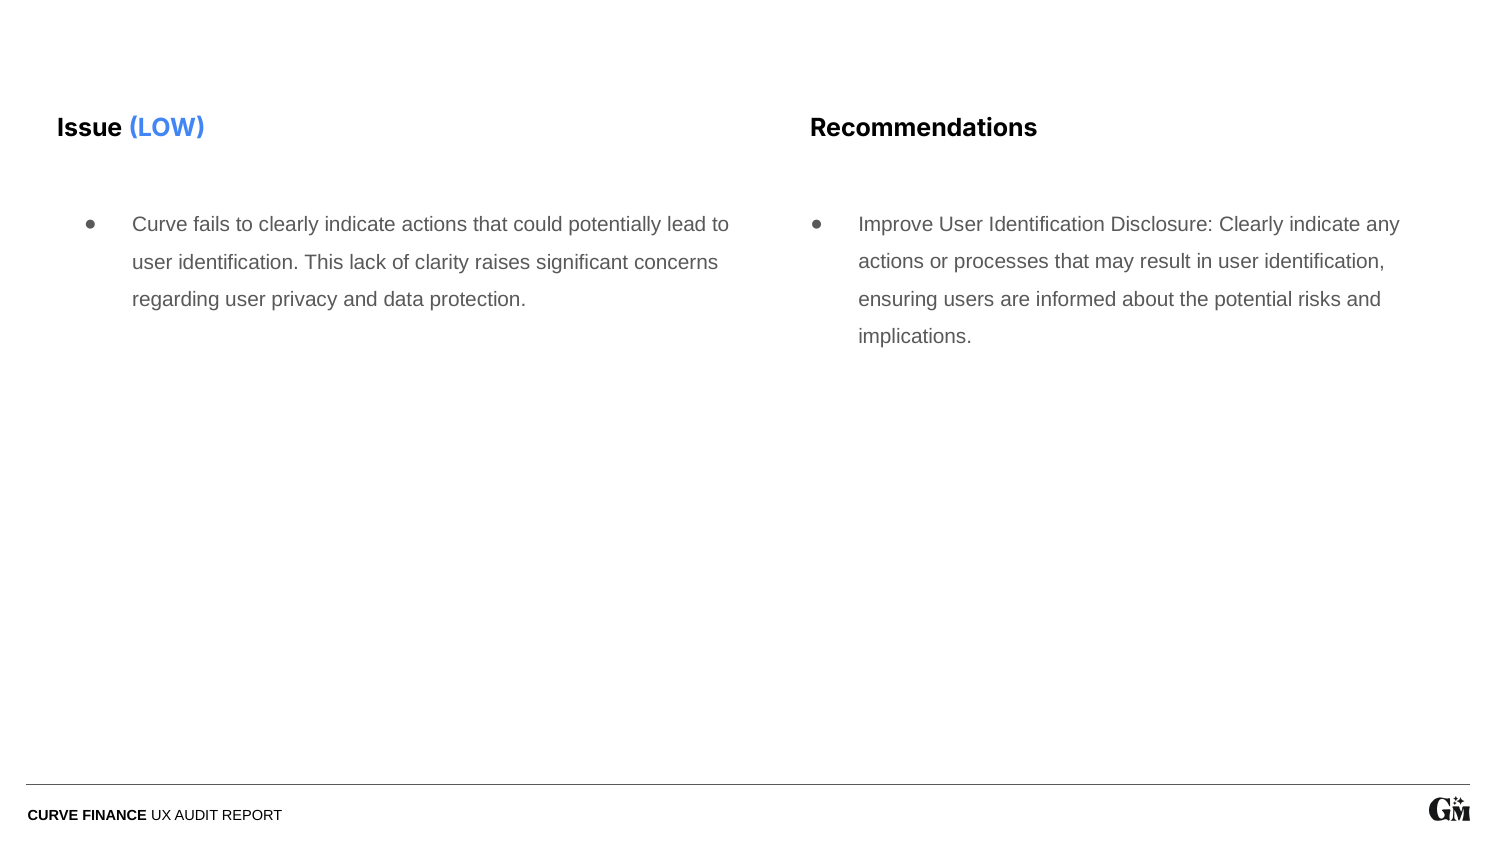

Recommendations
Issue (LOW)
Improve User Identification Disclosure: Clearly indicate any actions or processes that may result in user identification, ensuring users are informed about the potential risks and implications.
Curve fails to clearly indicate actions that could potentially lead to user identification. This lack of clarity raises significant concerns regarding user privacy and data protection.